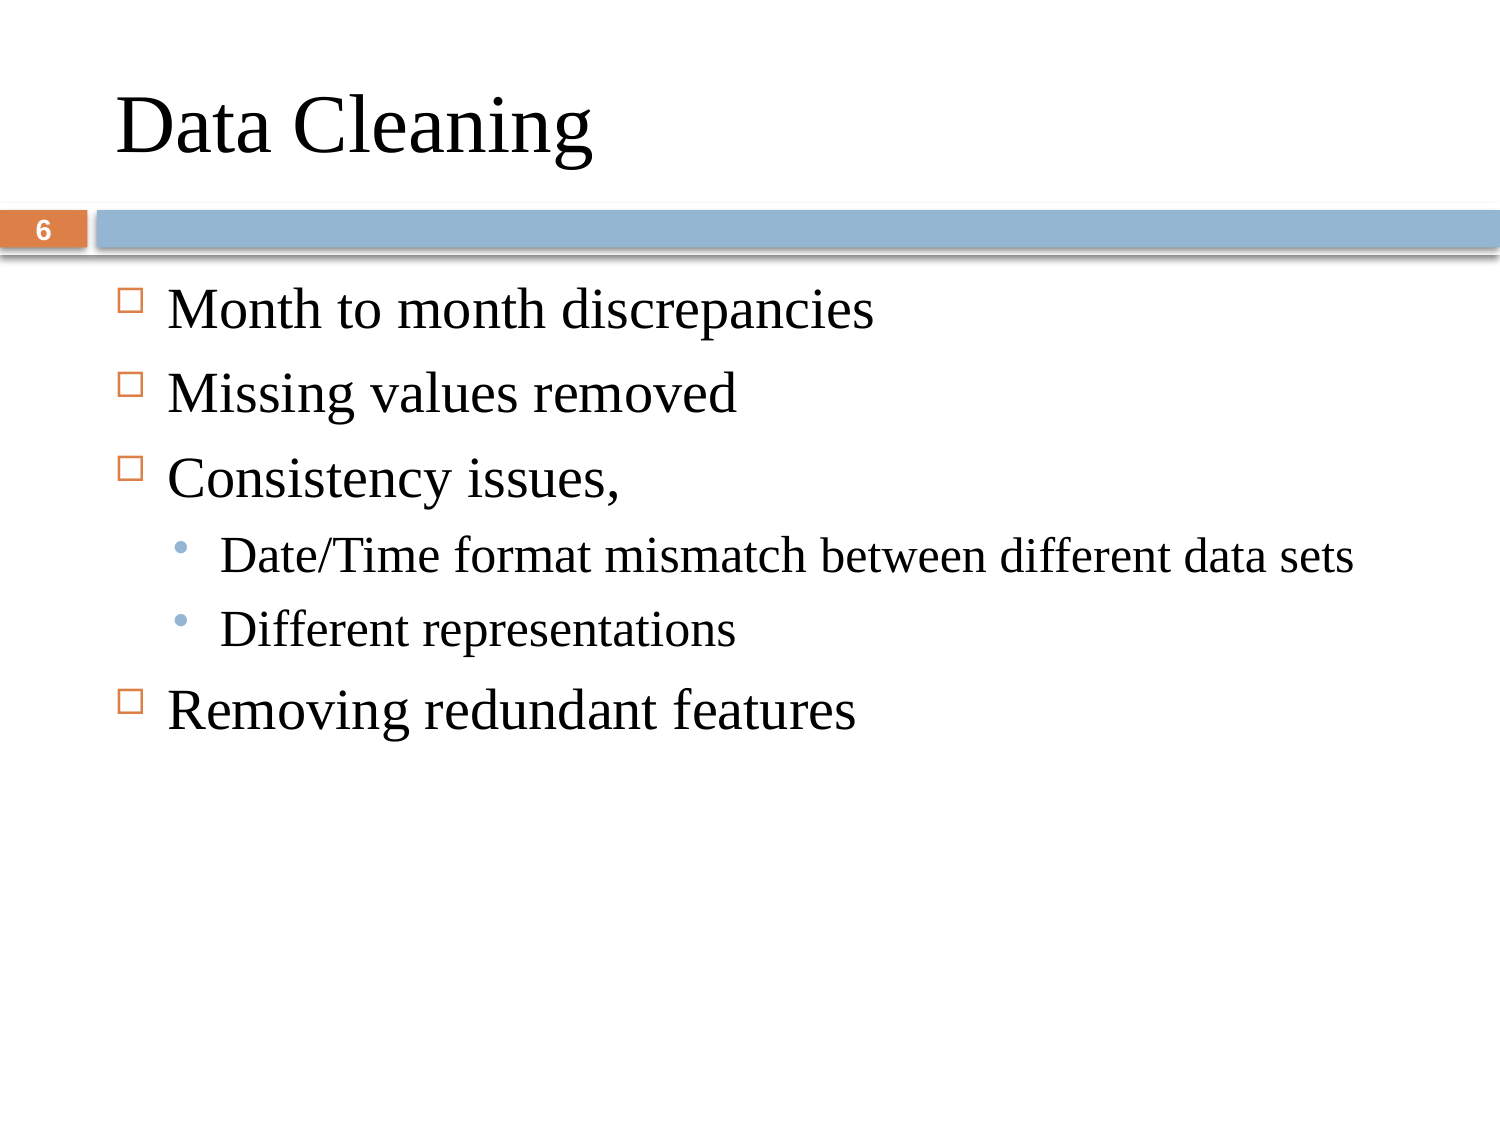

# Data Cleaning
6
Month to month discrepancies
Missing values removed
Consistency issues,
Date/Time format mismatch between different data sets
Different representations
Removing redundant features